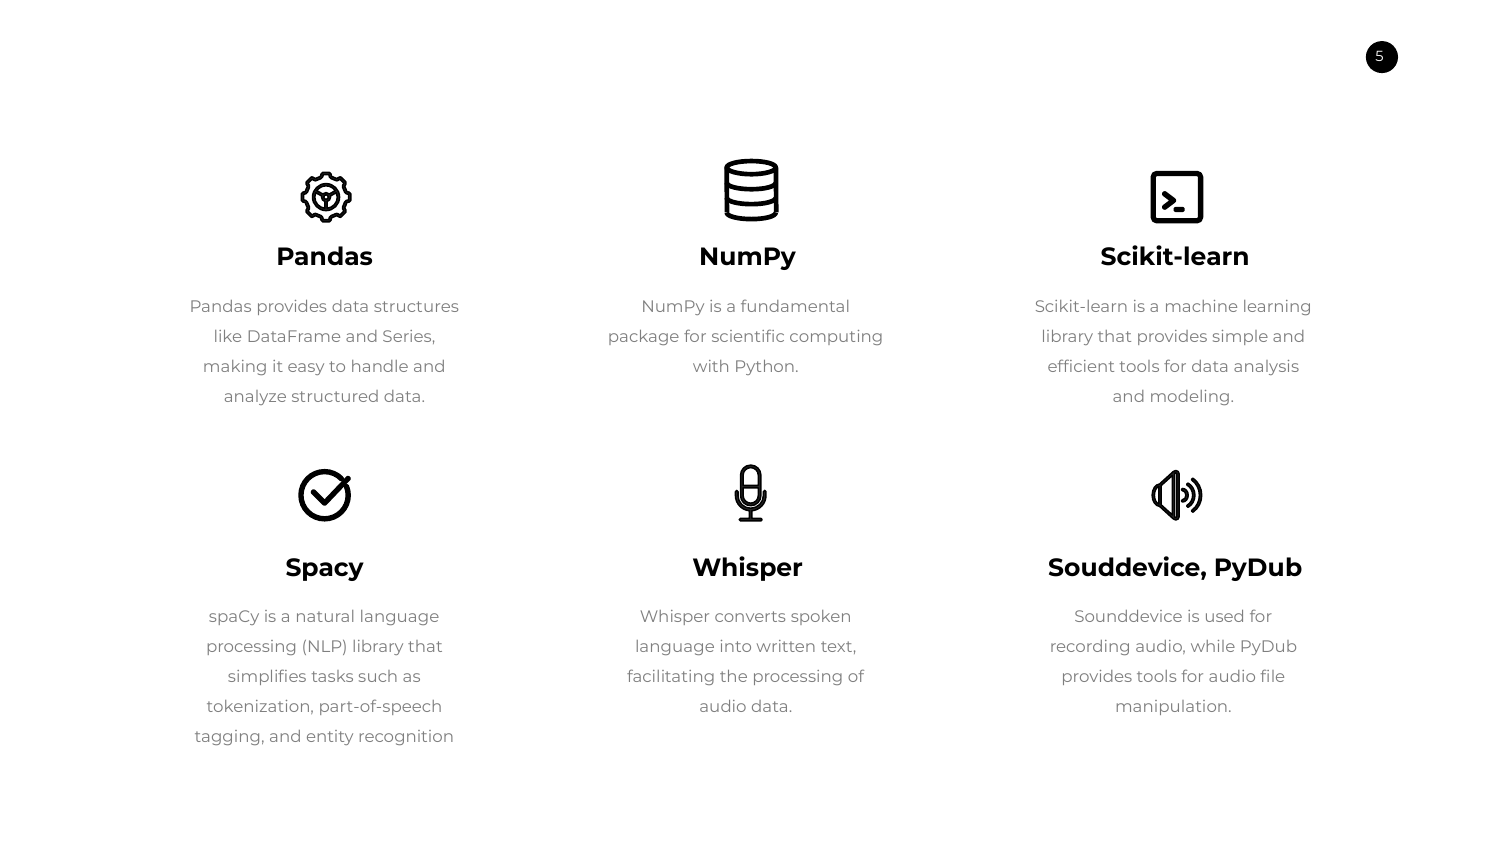

Pandas
NumPy
Scikit-learn
Pandas provides data structures like DataFrame and Series, making it easy to handle and analyze structured data.
NumPy is a fundamental package for scientific computing with Python.
Scikit-learn is a machine learning library that provides simple and efficient tools for data analysis and modeling.

Spacy
Whisper
Souddevice, PyDub
spaCy is a natural language processing (NLP) library that simplifies tasks such as tokenization, part-of-speech tagging, and entity recognition
Whisper converts spoken language into written text, facilitating the processing of audio data.
Sounddevice is used for recording audio, while PyDub provides tools for audio file manipulation.